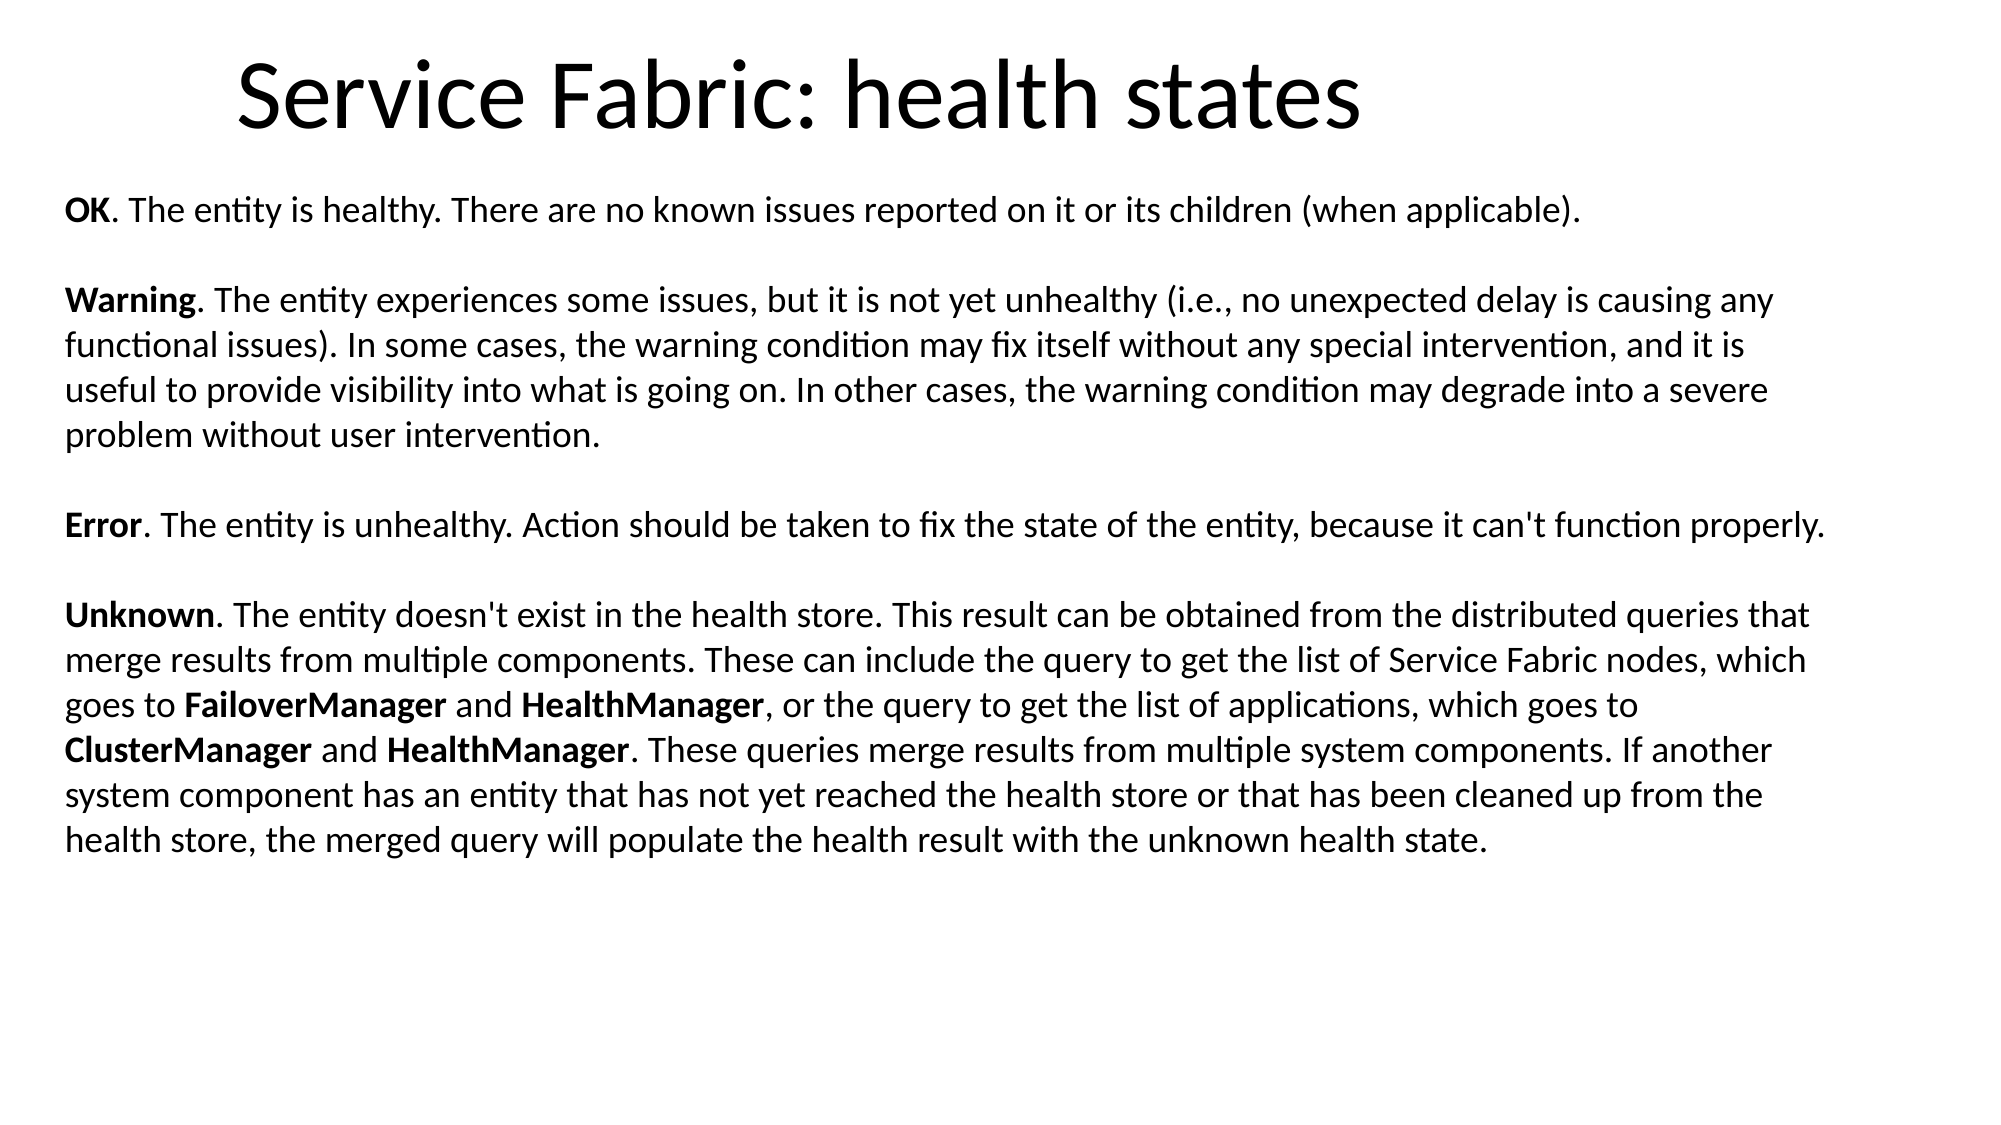

# Service Fabric: health states
OK. The entity is healthy. There are no known issues reported on it or its children (when applicable).

Warning. The entity experiences some issues, but it is not yet unhealthy (i.e., no unexpected delay is causing any functional issues). In some cases, the warning condition may fix itself without any special intervention, and it is useful to provide visibility into what is going on. In other cases, the warning condition may degrade into a severe problem without user intervention.

Error. The entity is unhealthy. Action should be taken to fix the state of the entity, because it can't function properly.

Unknown. The entity doesn't exist in the health store. This result can be obtained from the distributed queries that merge results from multiple components. These can include the query to get the list of Service Fabric nodes, which goes to FailoverManager and HealthManager, or the query to get the list of applications, which goes to ClusterManager and HealthManager. These queries merge results from multiple system components. If another system component has an entity that has not yet reached the health store or that has been cleaned up from the health store, the merged query will populate the health result with the unknown health state.